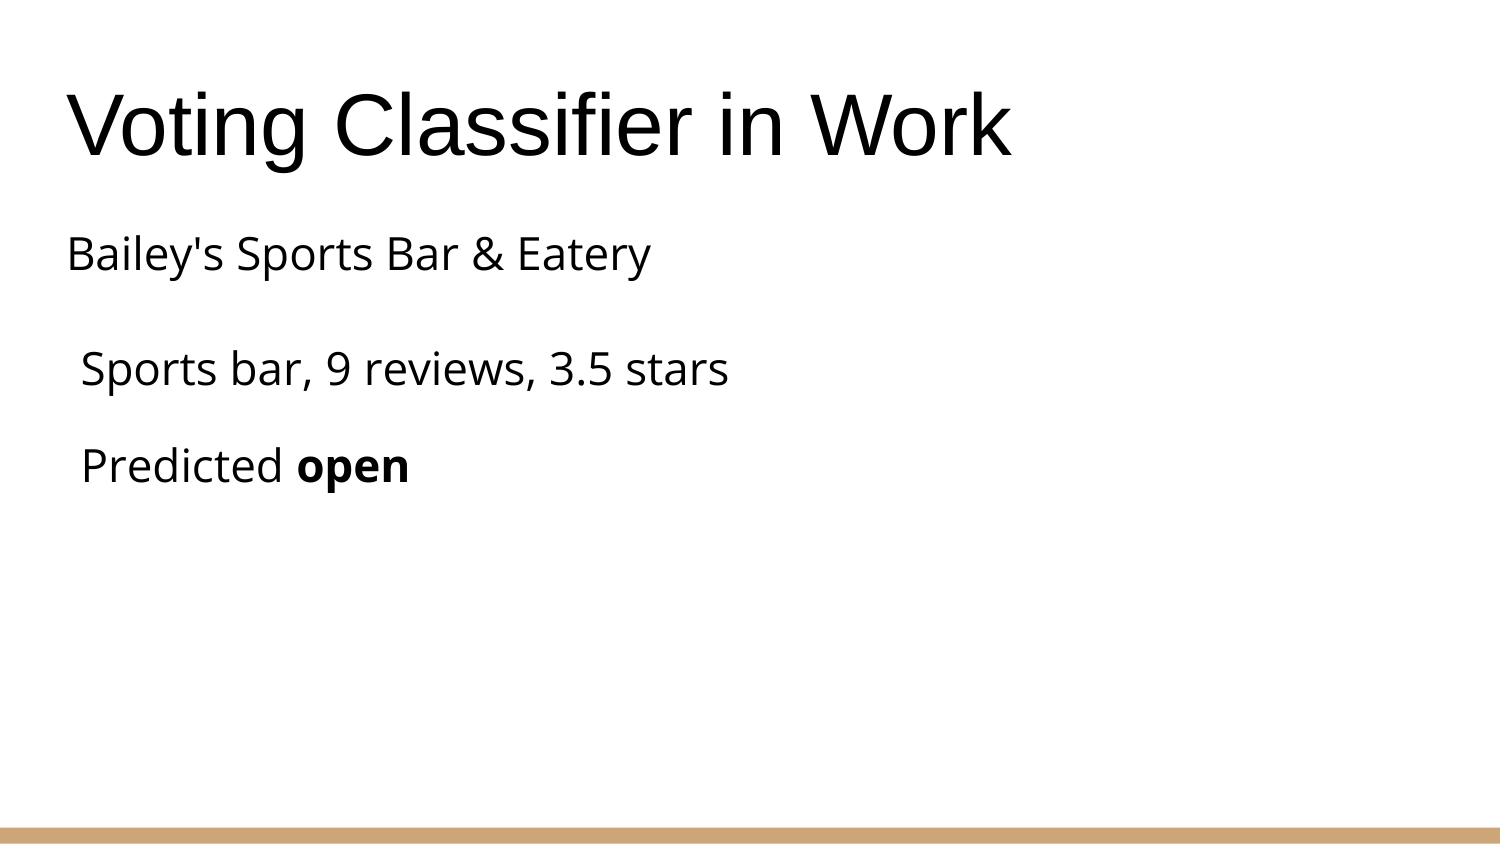

# Voting Classifier in Work
Bailey's Sports Bar & Eatery
Sports bar, 9 reviews, 3.5 stars
Predicted open